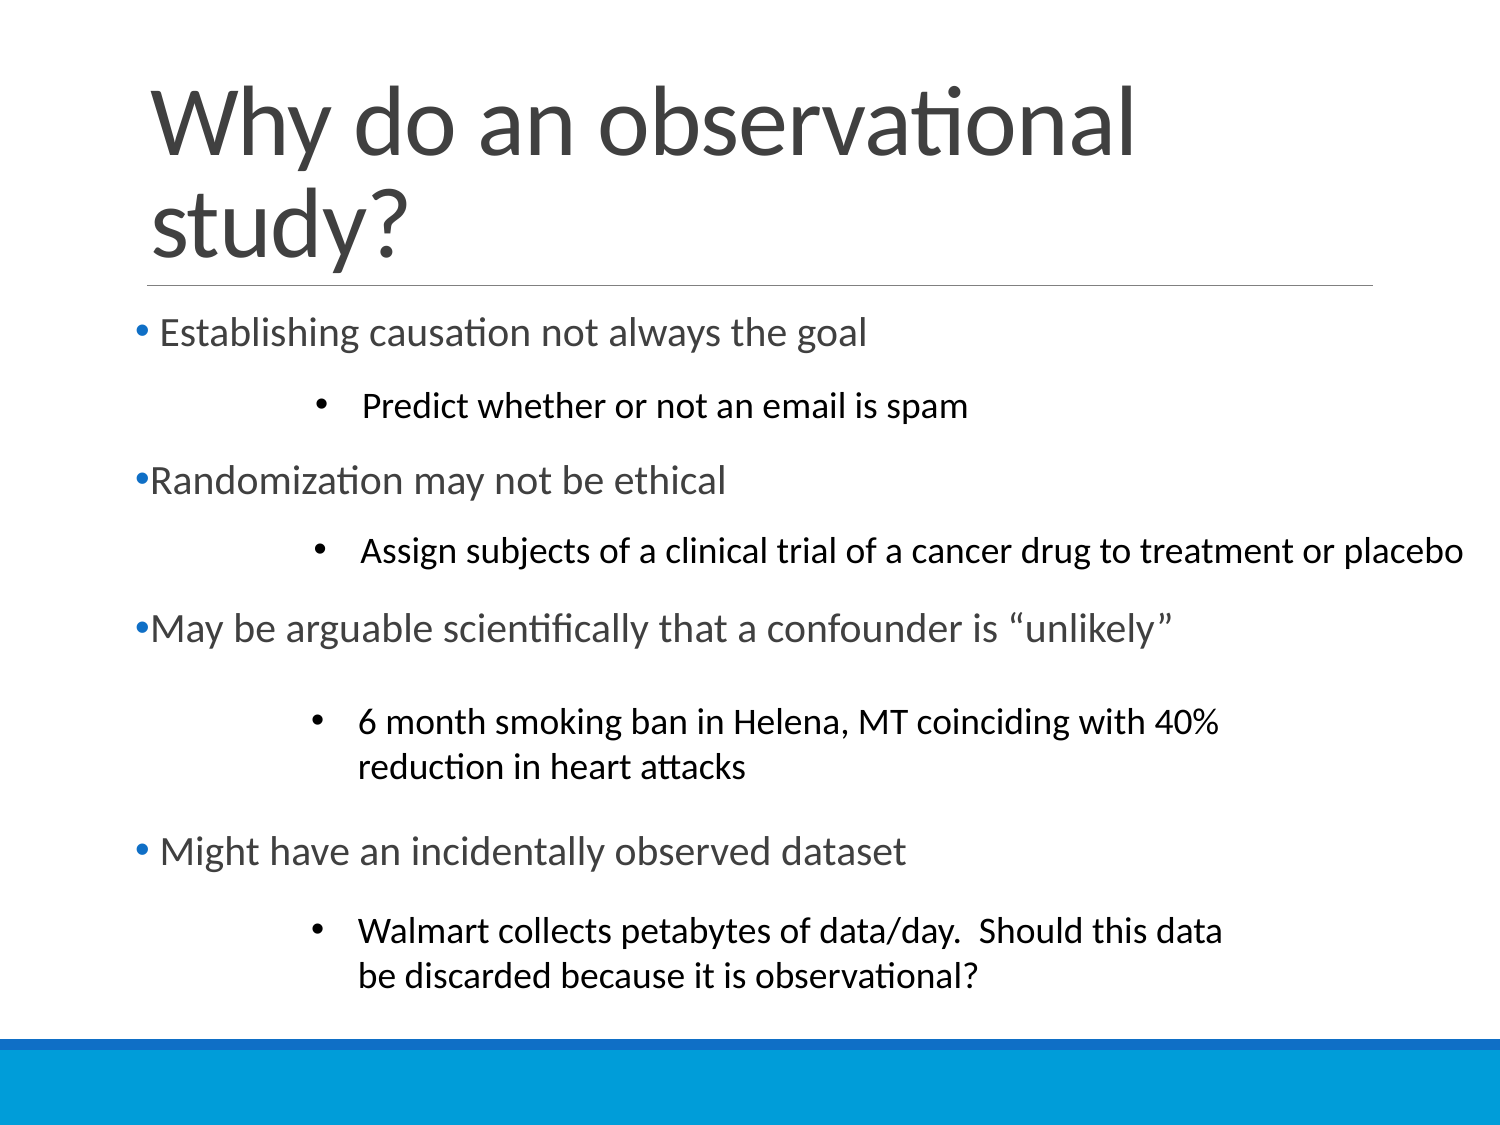

# Why do an observational study?
 Establishing causation not always the goal

Randomization may not be ethical

May be arguable scientifically that a confounder is “unlikely”

 Might have an incidentally observed dataset
Predict whether or not an email is spam
Assign subjects of a clinical trial of a cancer drug to treatment or placebo
6 month smoking ban in Helena, MT coinciding with 40% reduction in heart attacks
Walmart collects petabytes of data/day.  Should this data be discarded because it is observational?